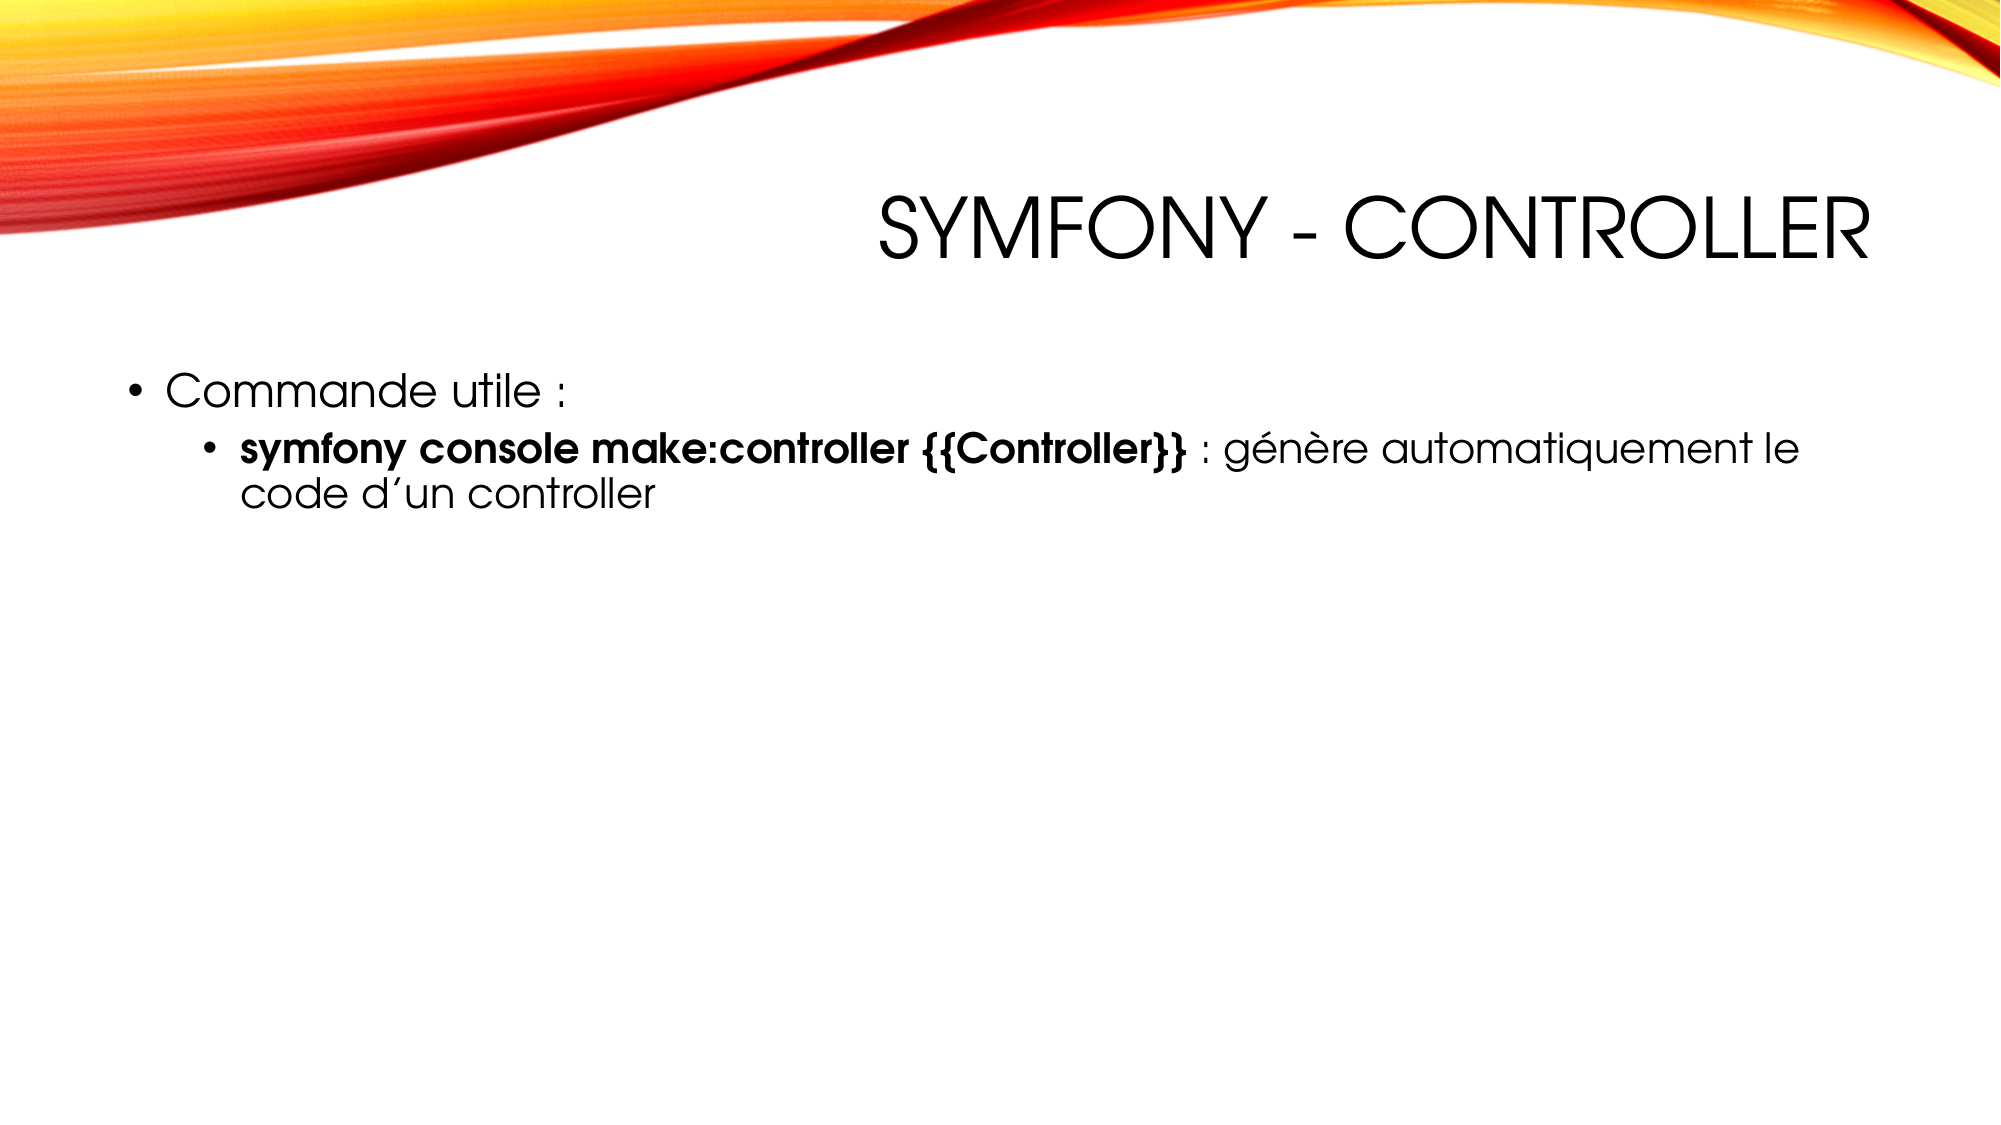

# Symfony - Controller
Commande utile :
symfony console make:controller {{Controller}} : génère automatiquement le code d’un controller